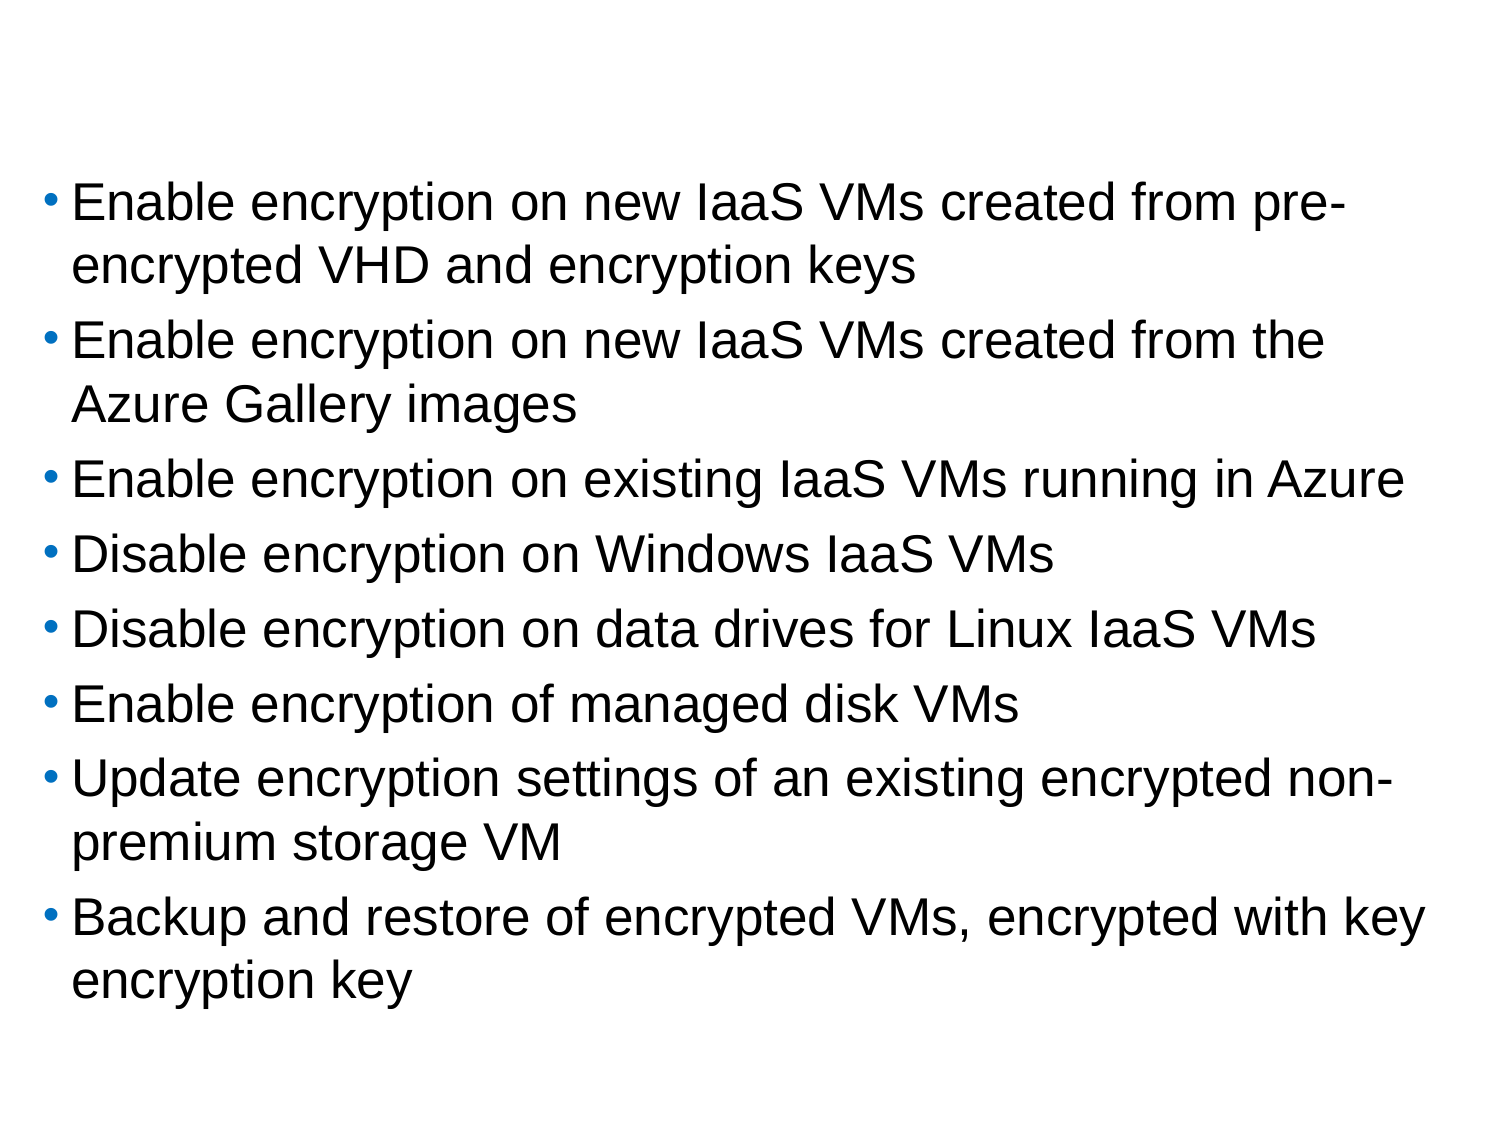

# Azure Disk Encryption Scenarios
Enable encryption on new IaaS VMs created from pre-encrypted VHD and encryption keys
Enable encryption on new IaaS VMs created from the Azure Gallery images
Enable encryption on existing IaaS VMs running in Azure
Disable encryption on Windows IaaS VMs
Disable encryption on data drives for Linux IaaS VMs
Enable encryption of managed disk VMs
Update encryption settings of an existing encrypted non-premium storage VM
Backup and restore of encrypted VMs, encrypted with key encryption key